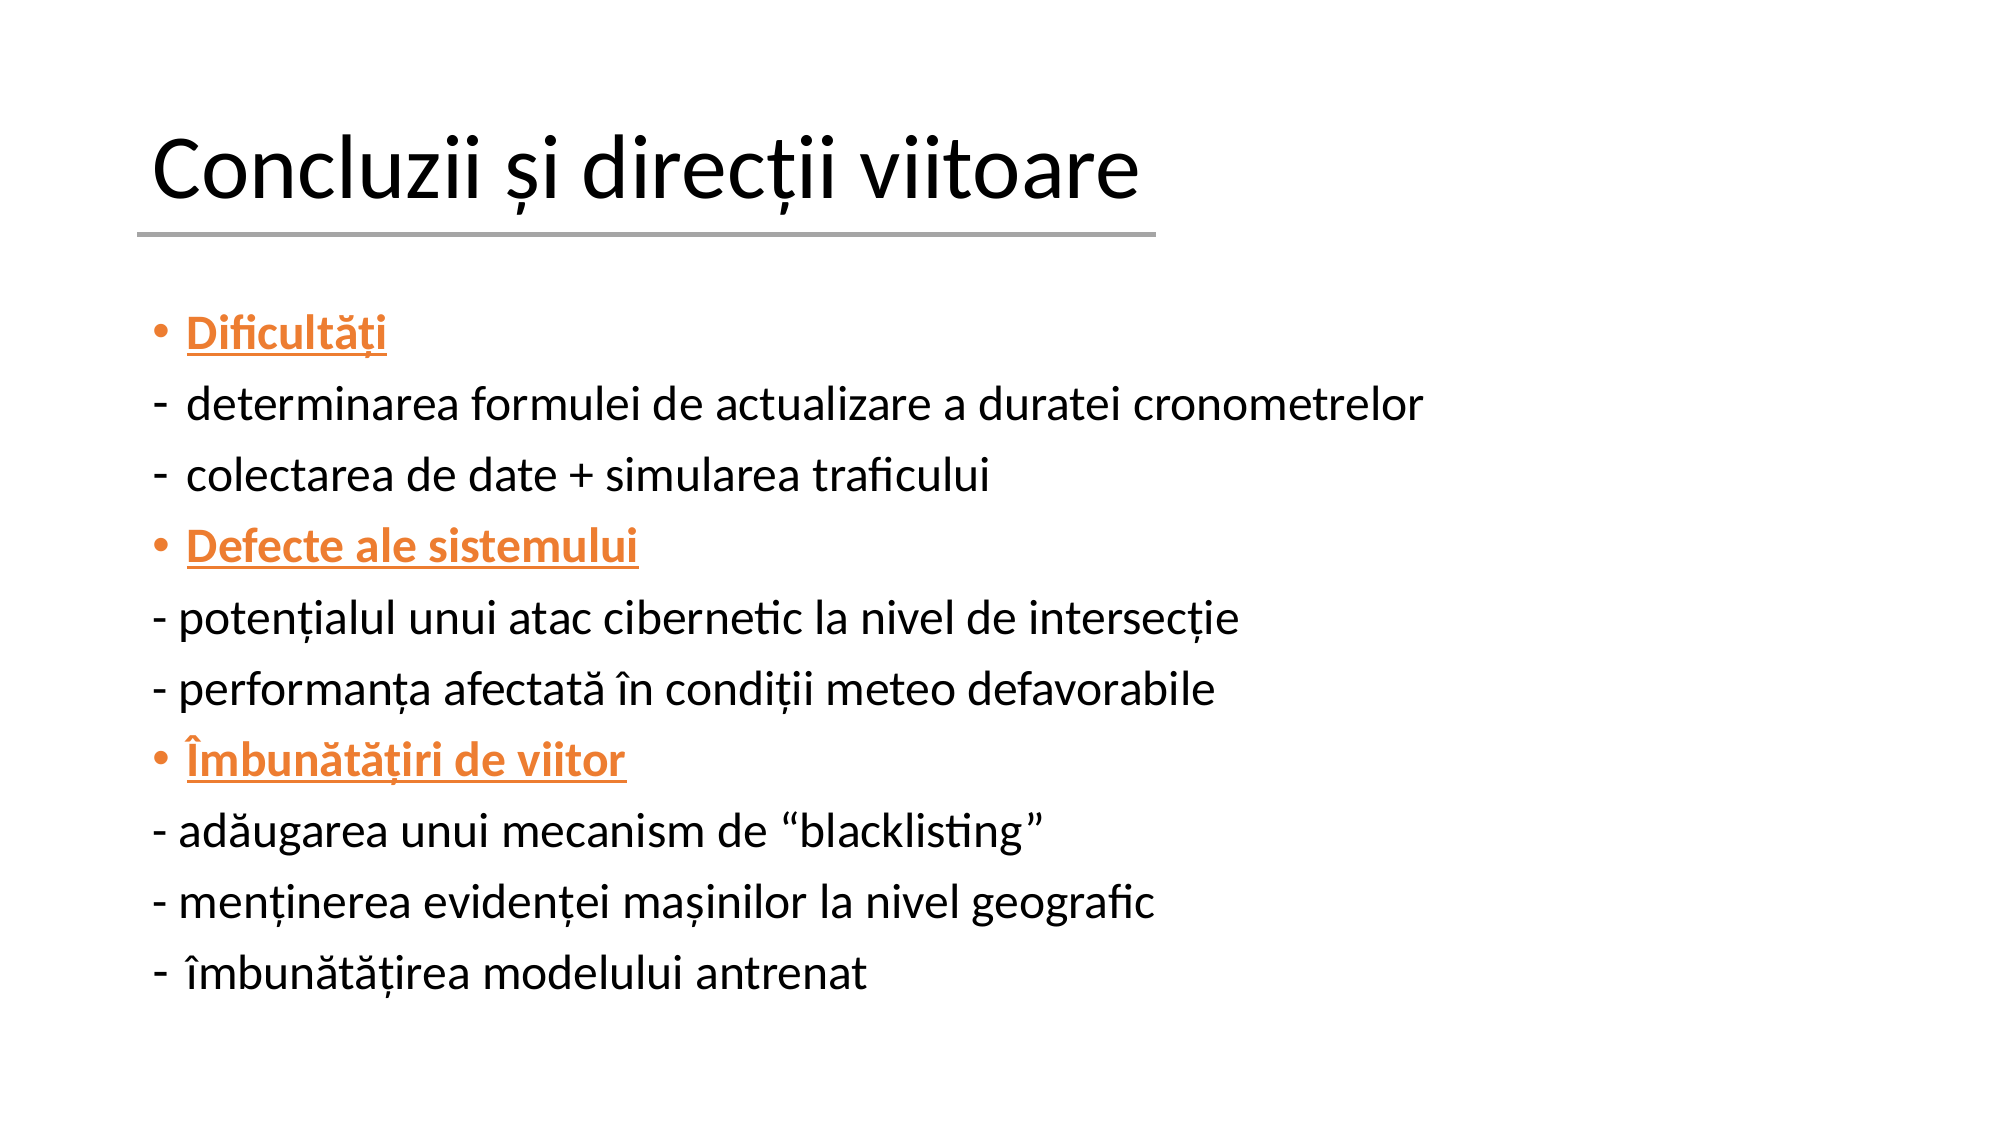

# Concluzii și direcții viitoare
Dificultăți
determinarea formulei de actualizare a duratei cronometrelor
colectarea de date + simularea traficului
Defecte ale sistemului
- potențialul unui atac cibernetic la nivel de intersecție
- performanța afectată în condiții meteo defavorabile
Îmbunătățiri de viitor
- adăugarea unui mecanism de “blacklisting”
- menținerea evidenței mașinilor la nivel geografic
îmbunătățirea modelului antrenat